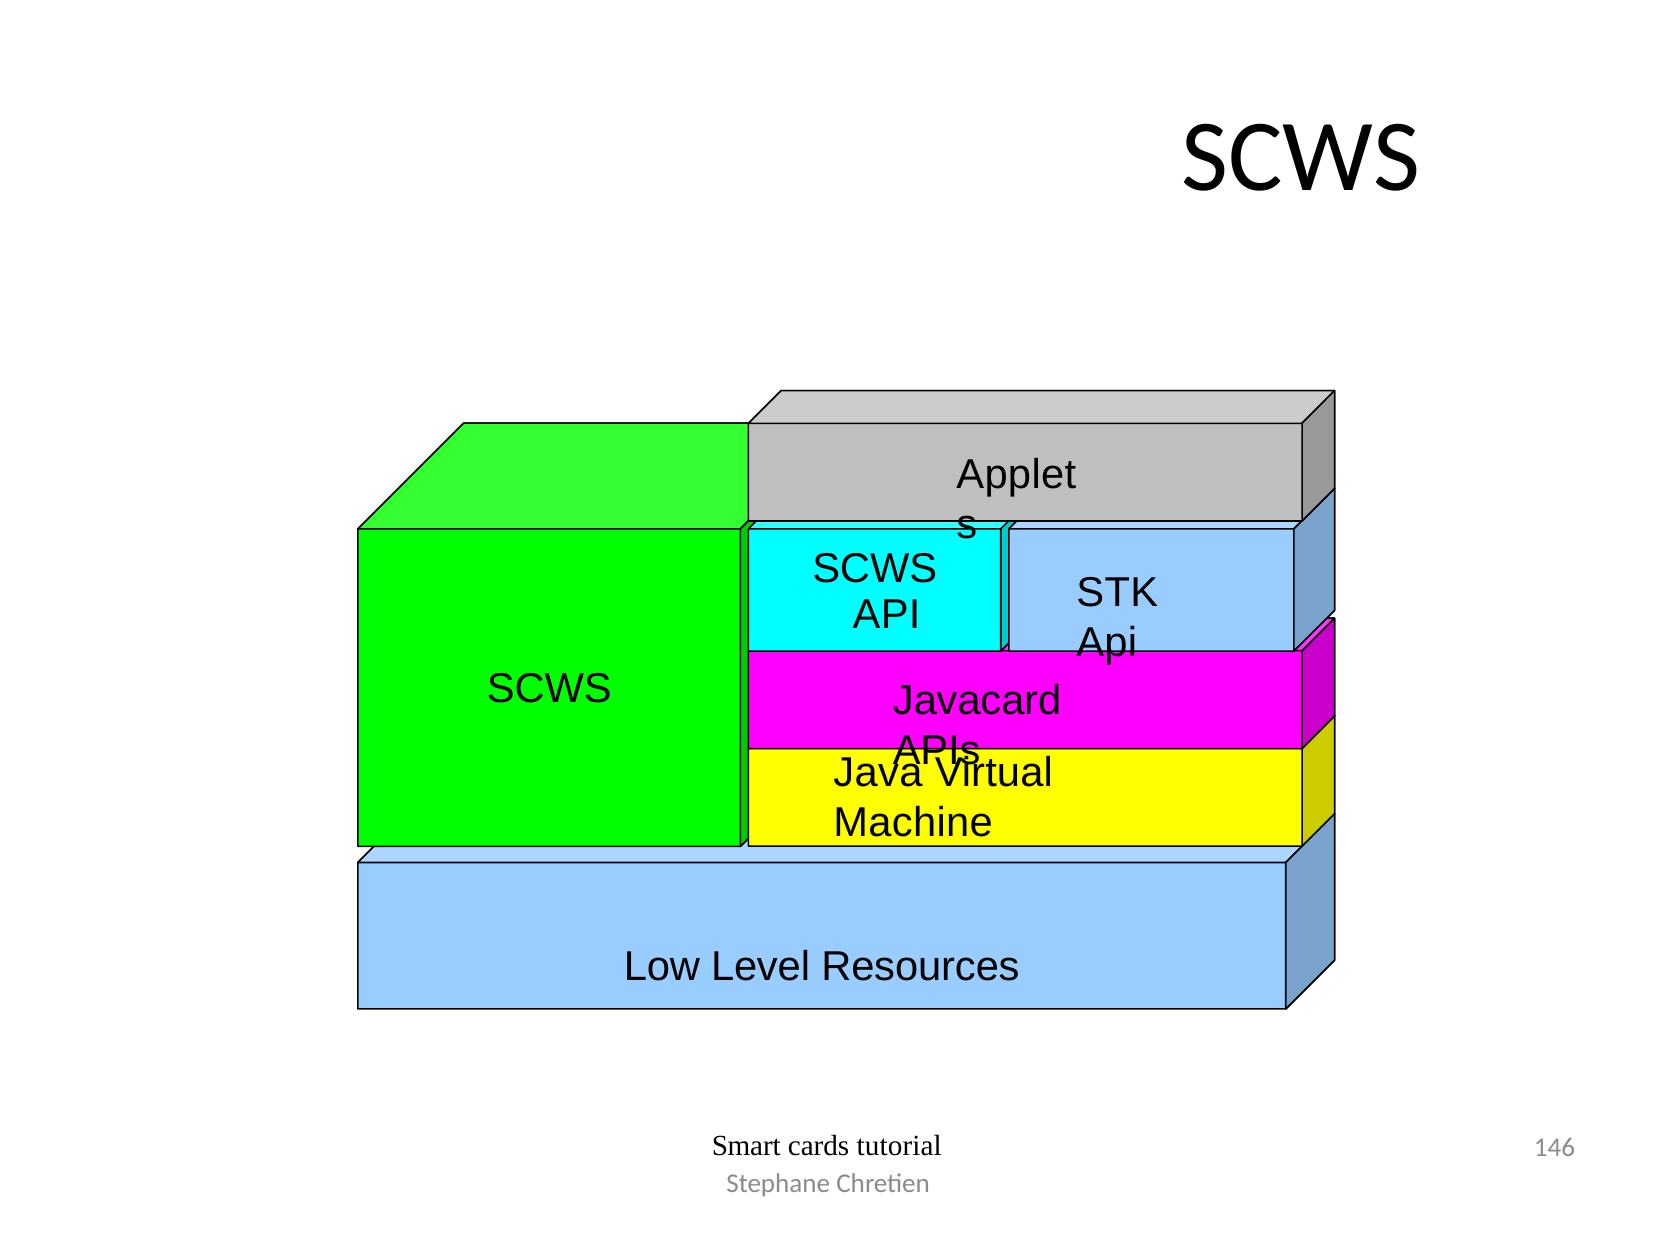

# SCWS

Applets

SCWS  API
STK Api

SCWS
Javacard APIs

Java Virtual Machine

Low Level Resources

146
Smart cards tutorial
Stephane Chretien